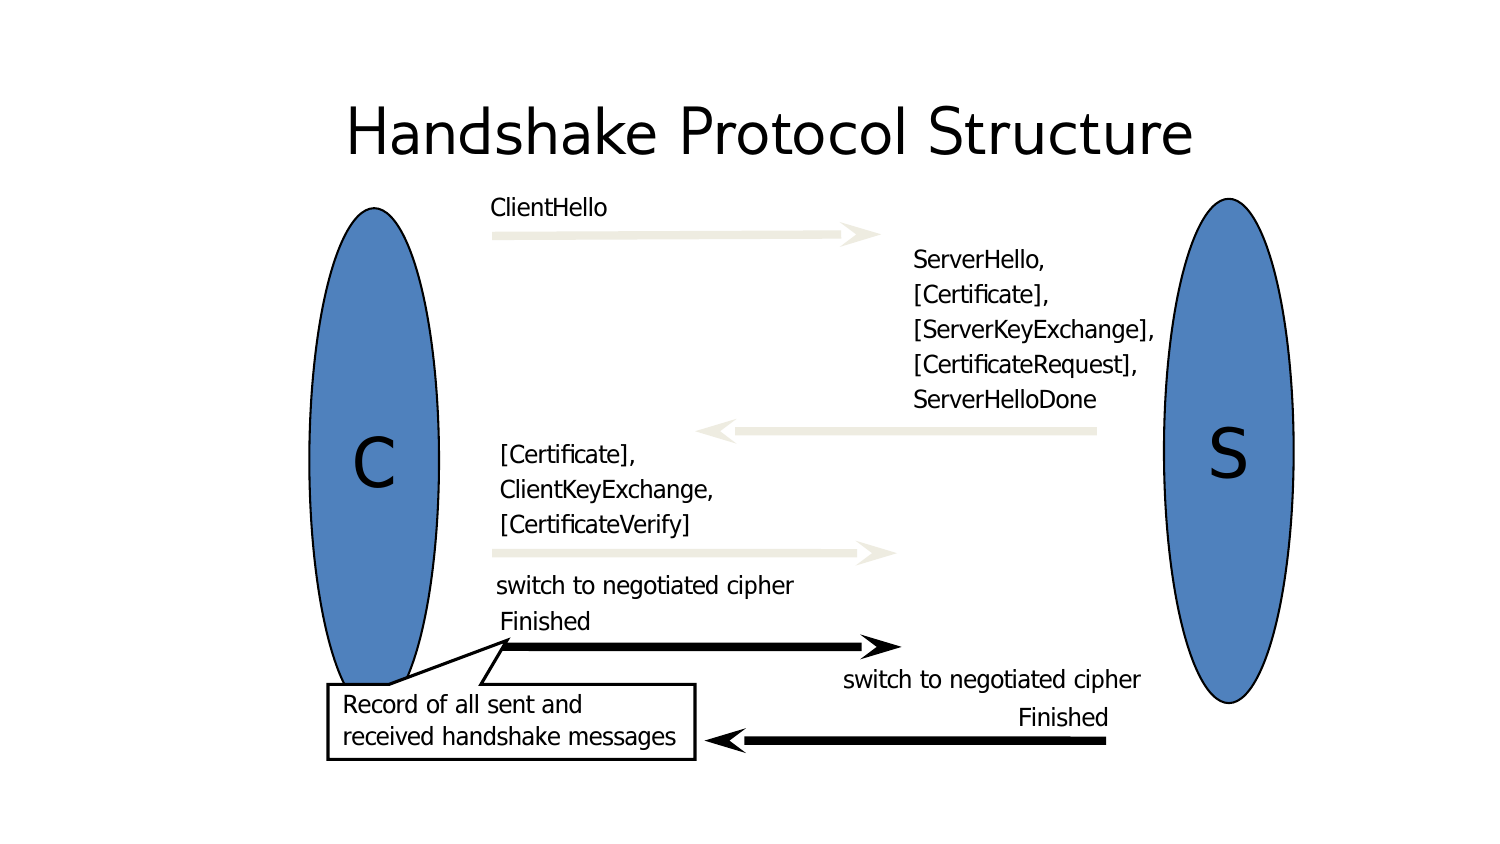

# Handshake Protocol Structure
ClientHello
S
C

ServerHello,
[Certificate],
[ServerKeyExchange],
[CertificateRequest],
ServerHelloDone

[Certificate],
ClientKeyExchange,
[CertificateVerify]

Finished

switch to negotiated cipher

switch to negotiated cipher
Record of all sent and
received handshake messages
Finished